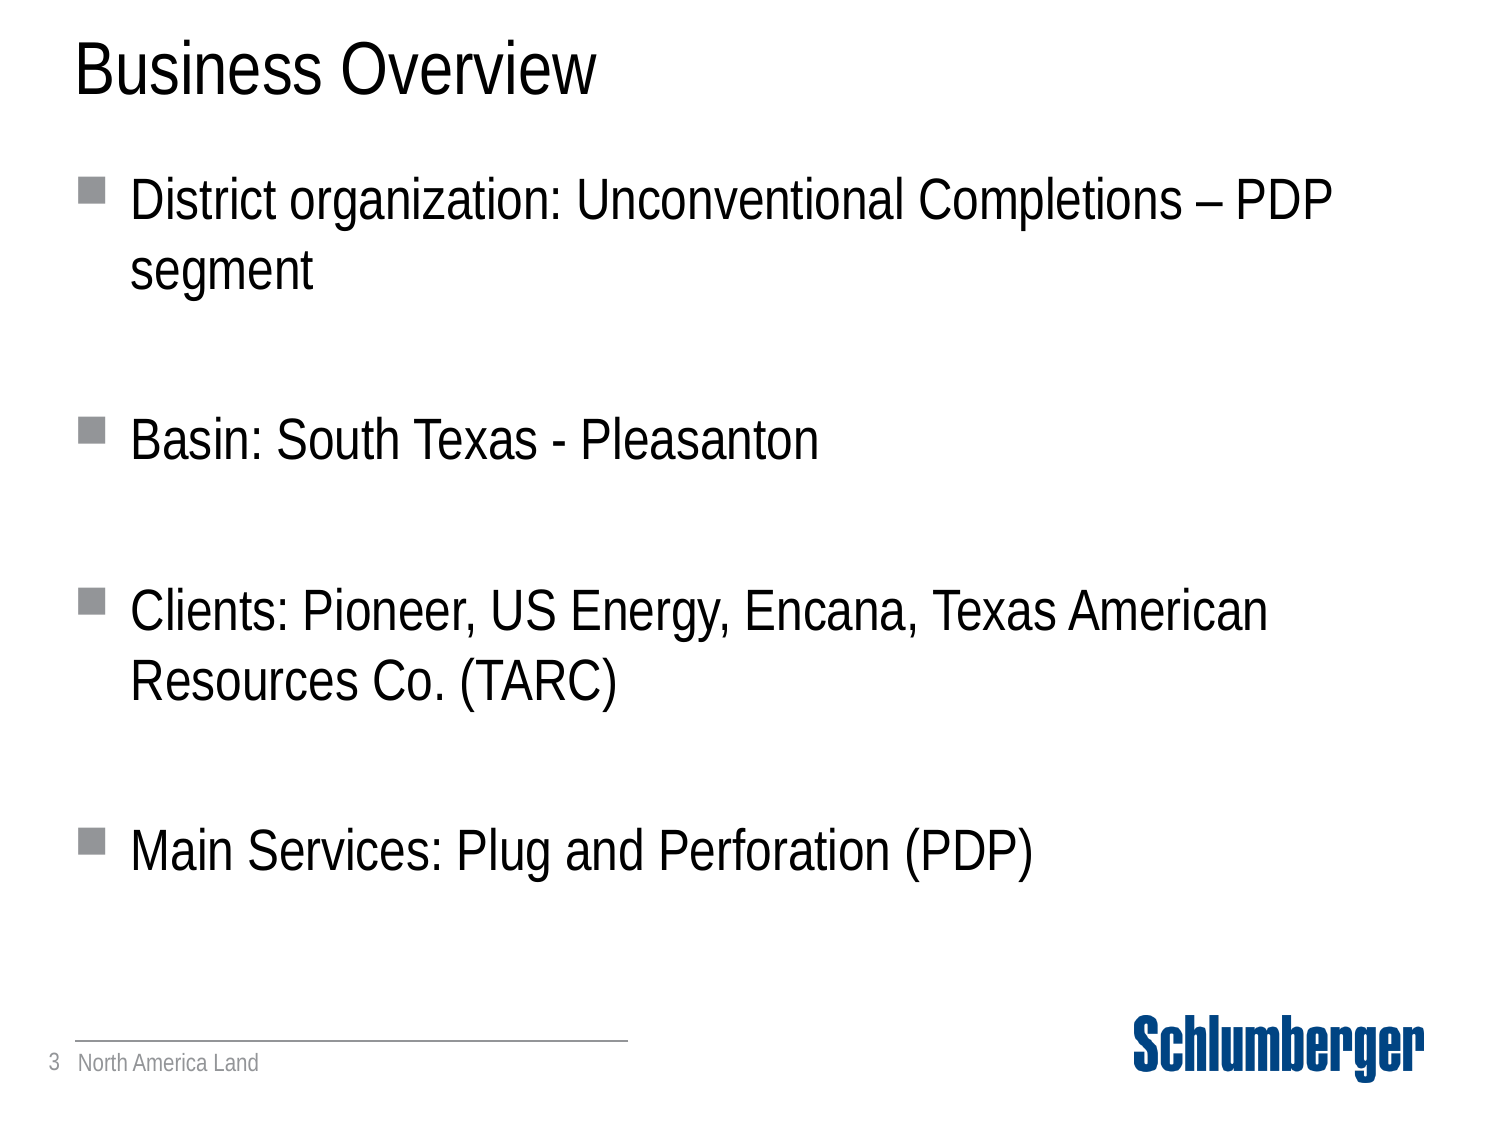

# Business Overview
District organization: Unconventional Completions – PDP segment

Basin: South Texas - Pleasanton

Clients: Pioneer, US Energy, Encana, Texas American Resources Co. (TARC)

Main Services: Plug and Perforation (PDP)

3